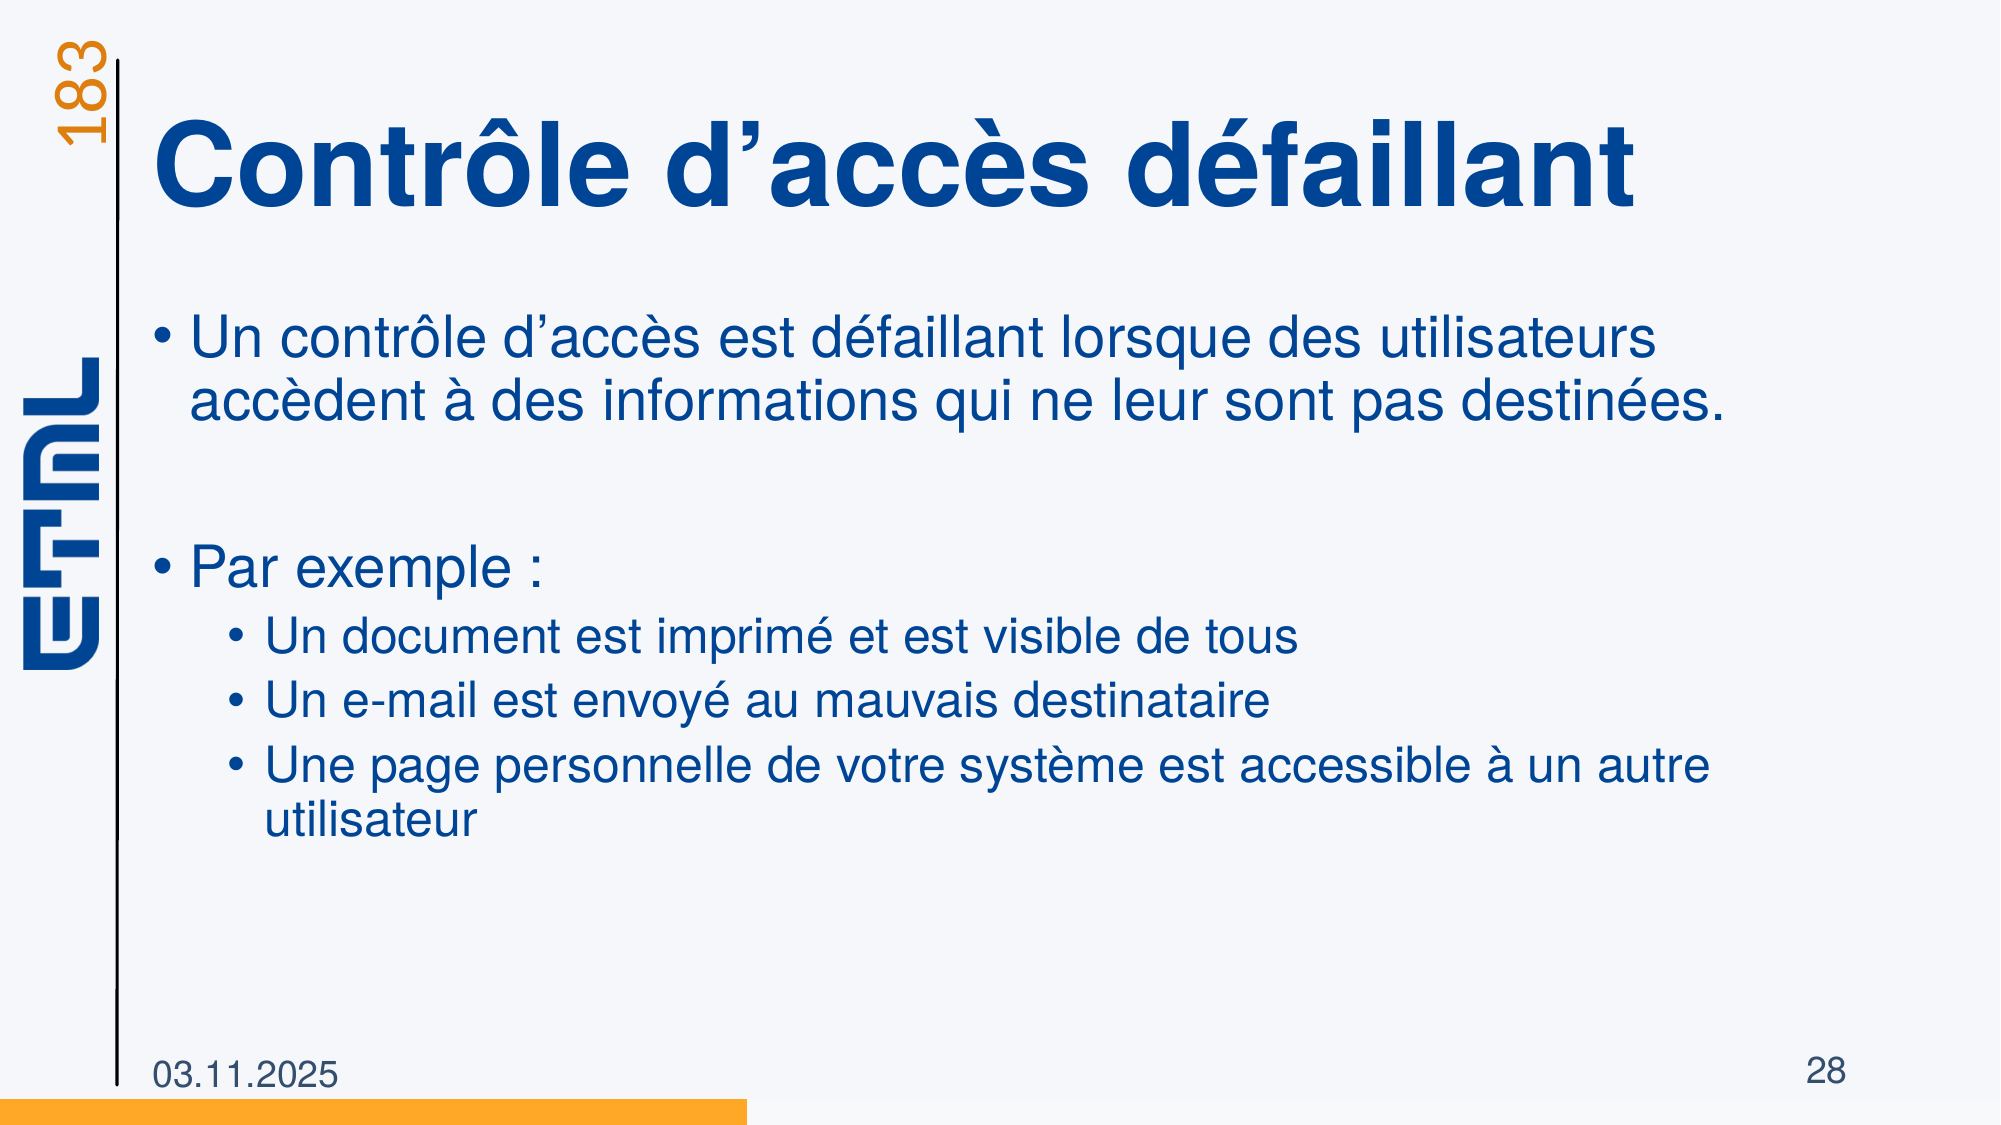

# Contrôle d’accès défaillant
Un contrôle d’accès est défaillant lorsque des utilisateurs accèdent à des informations qui ne leur sont pas destinées.

Par exemple :
Un document est imprimé et est visible de tous
Un e-mail est envoyé au mauvais destinataire
Une page personnelle de votre système est accessible à un autre utilisateur

03.11.2025
28